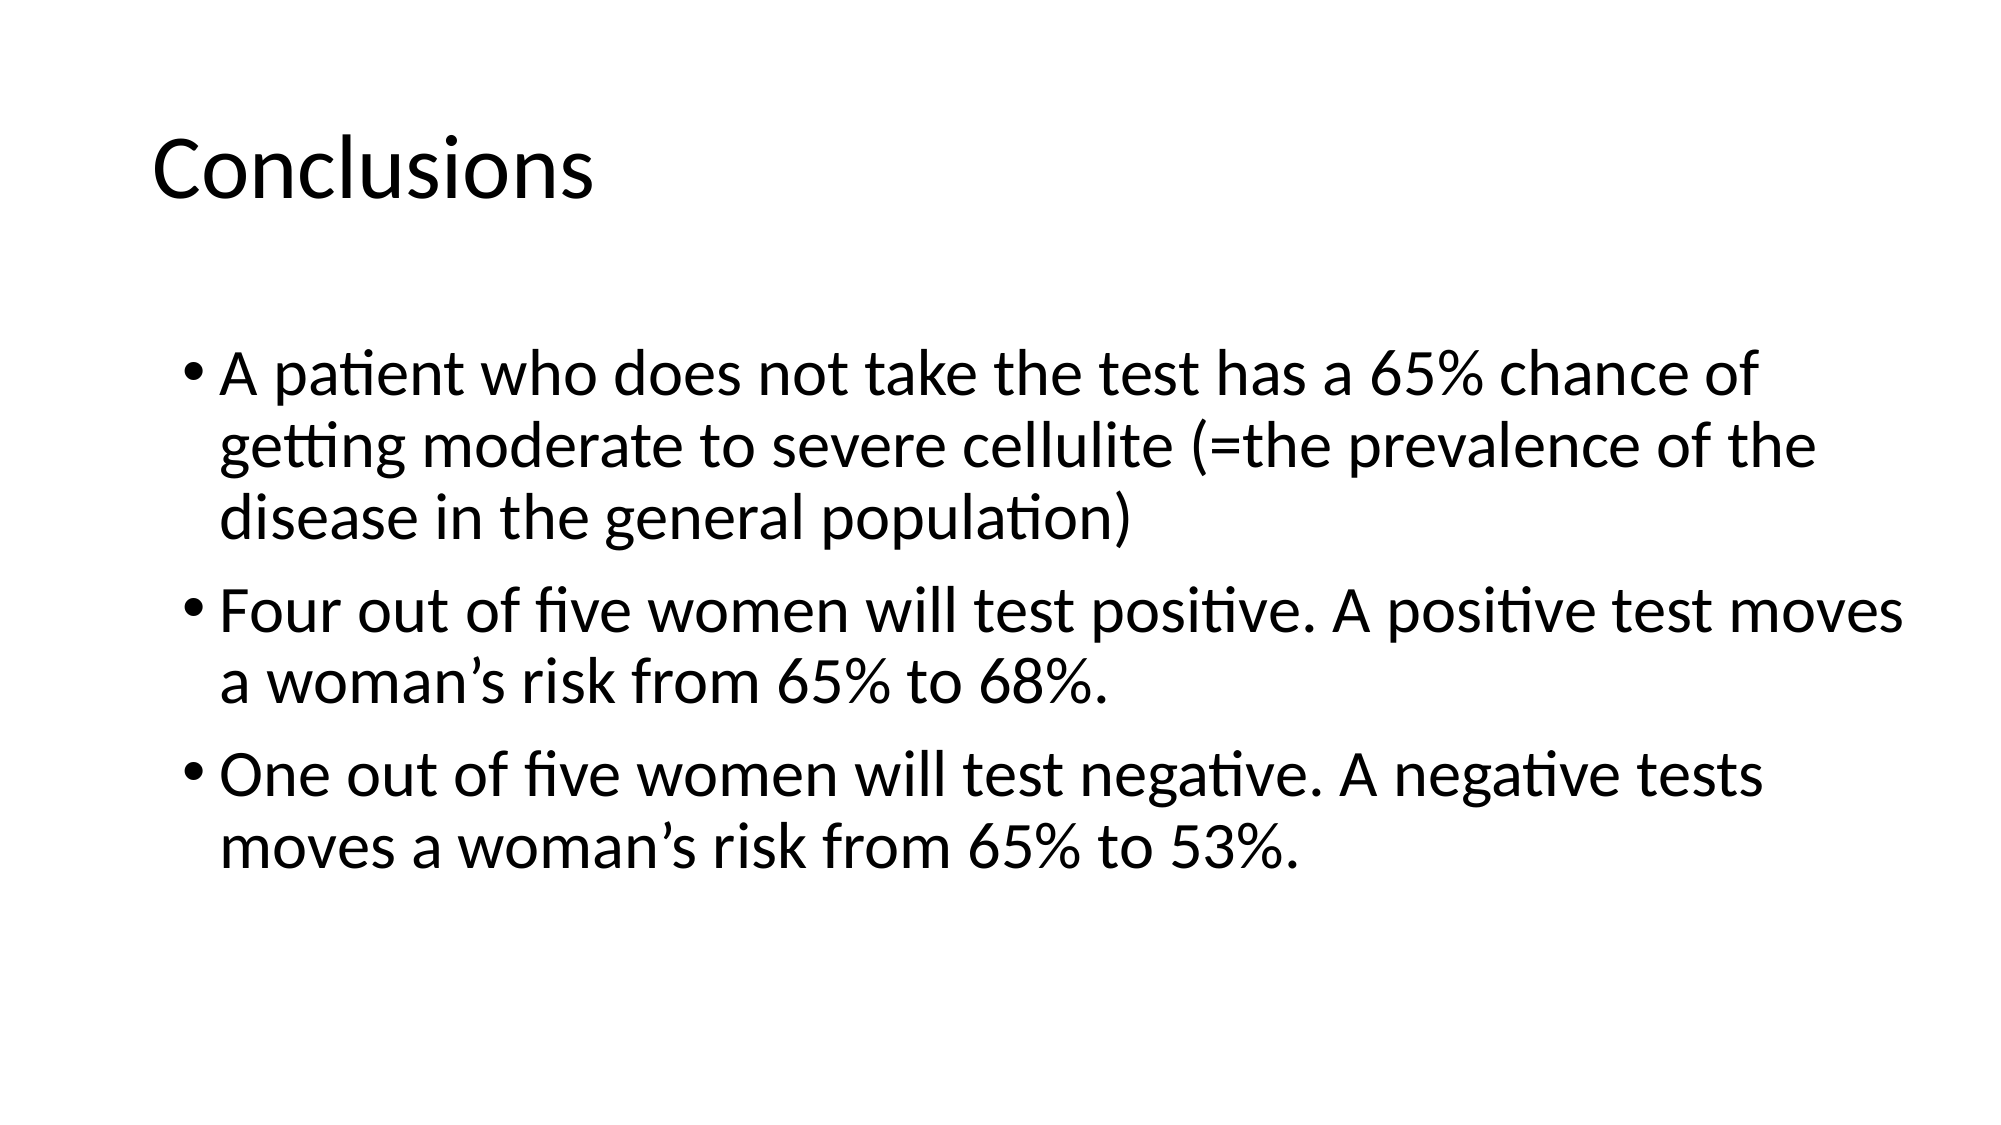

Conclusions
A patient who does not take the test has a 65% chance of getting moderate to severe cellulite (=the prevalence of the disease in the general population)
Four out of five women will test positive. A positive test moves a woman’s risk from 65% to 68%.
One out of five women will test negative. A negative tests moves a woman’s risk from 65% to 53%.